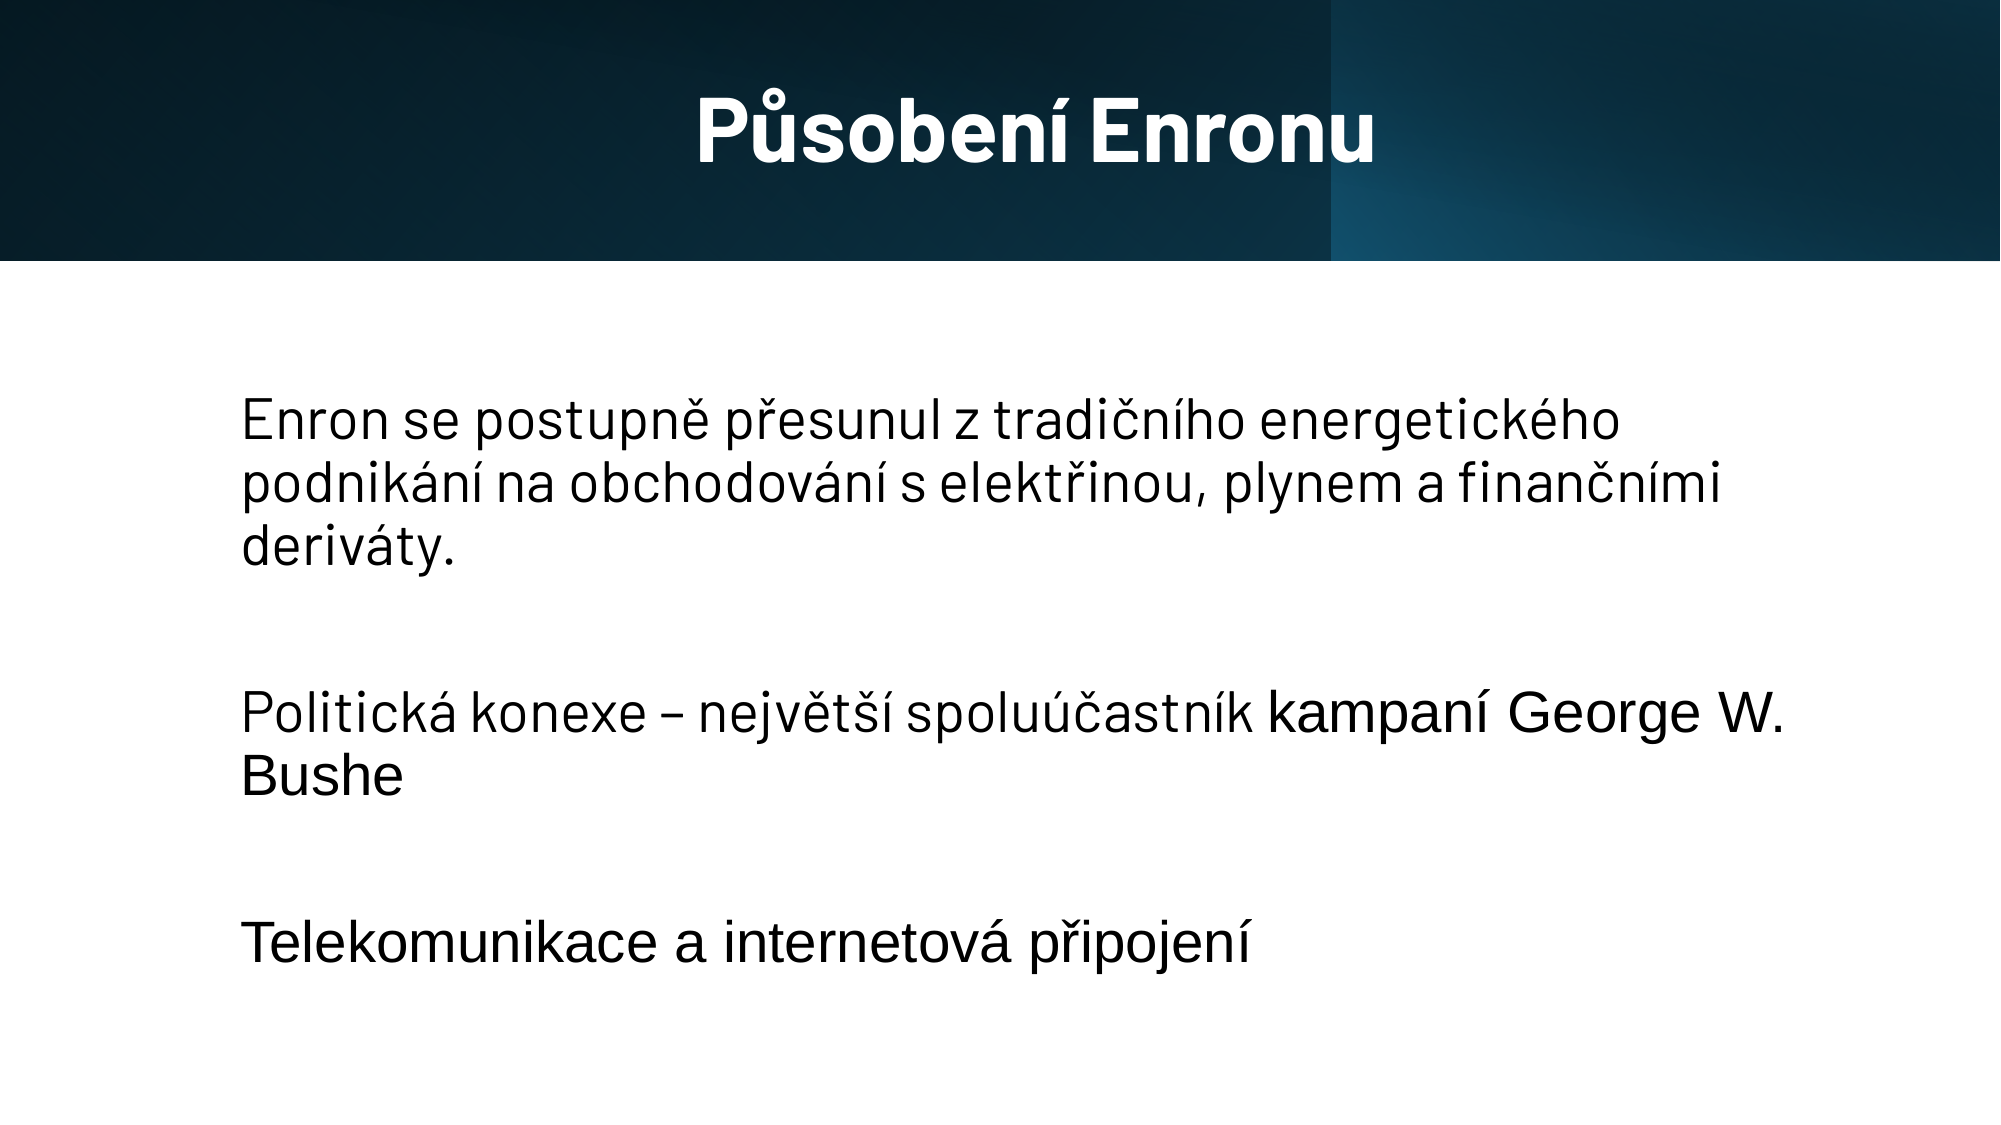

# Působení Enronu
Enron se postupně přesunul z tradičního energetického podnikání na obchodování s elektřinou, plynem a finančními deriváty.

Politická konexe – největší spoluúčastník kampaní George W. Bushe

Telekomunikace a internetová připojení